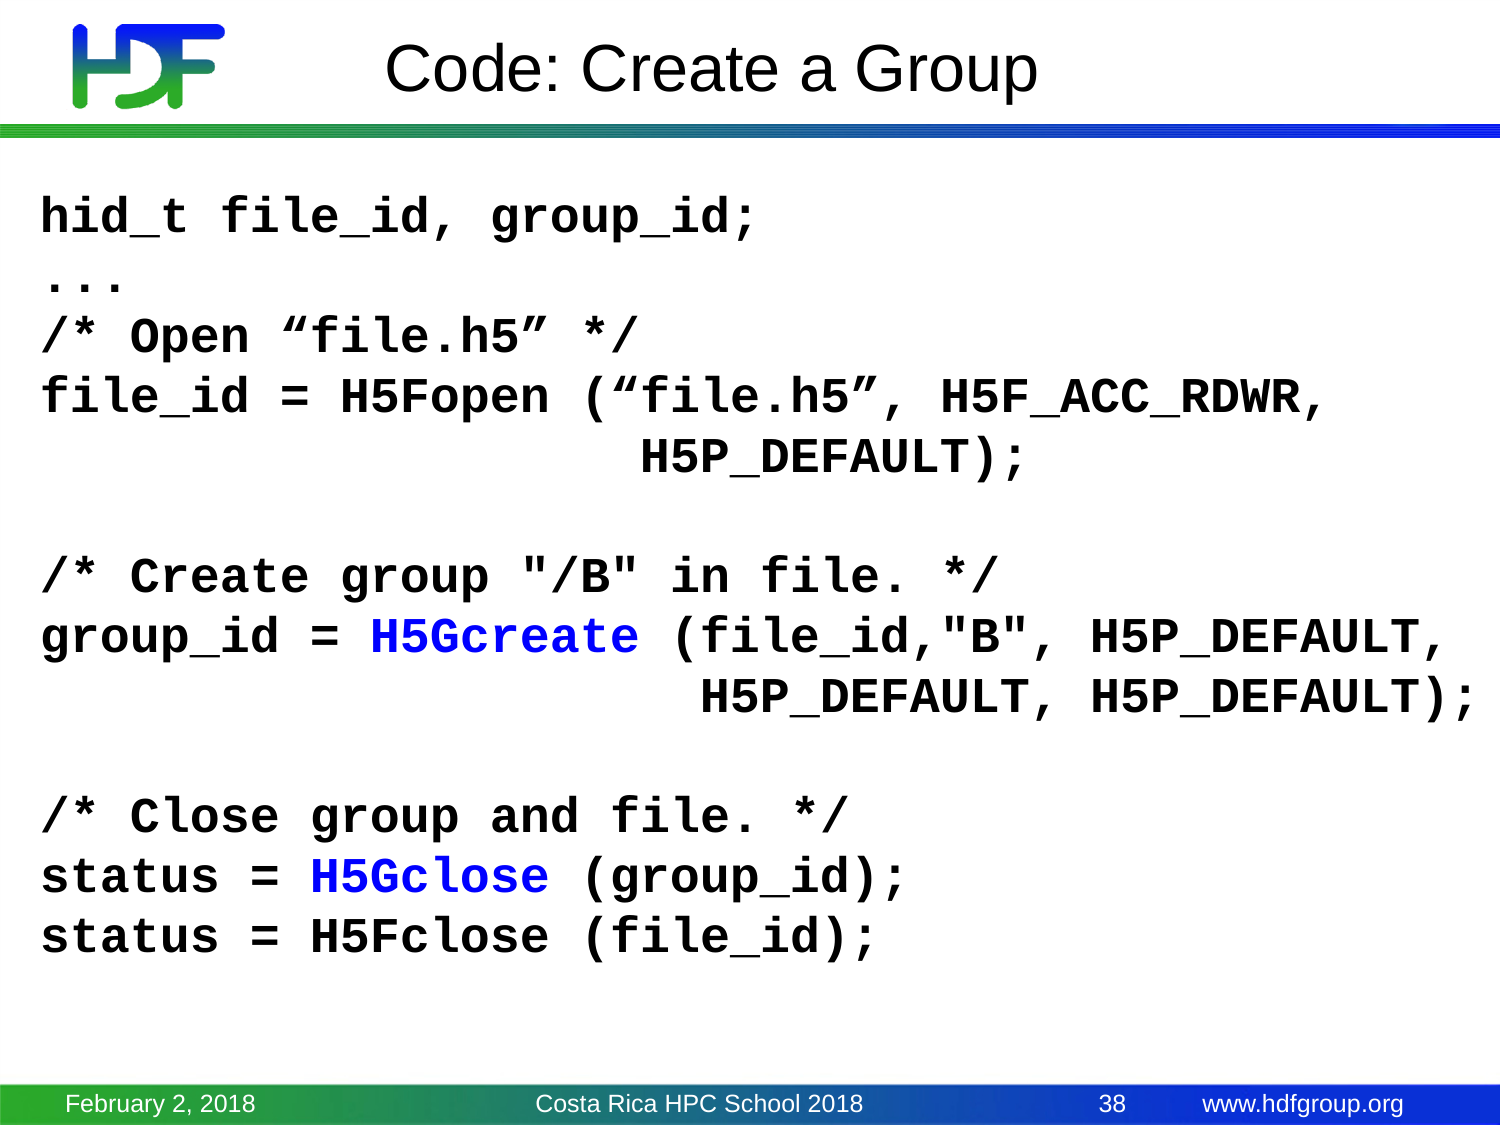

# Code: Create a Group
hid_t file_id, group_id;
...
/* Open “file.h5” */
file_id = H5Fopen (“file.h5”, H5F_ACC_RDWR, 					H5P_DEFAULT);

/* Create group "/B" in file. */
group_id = H5Gcreate (file_id,"B", H5P_DEFAULT, 			       H5P_DEFAULT, H5P_DEFAULT);

/* Close group and file. */
status = H5Gclose (group_id);
status = H5Fclose (file_id);
February 2, 2018
Costa Rica HPC School 2018
38